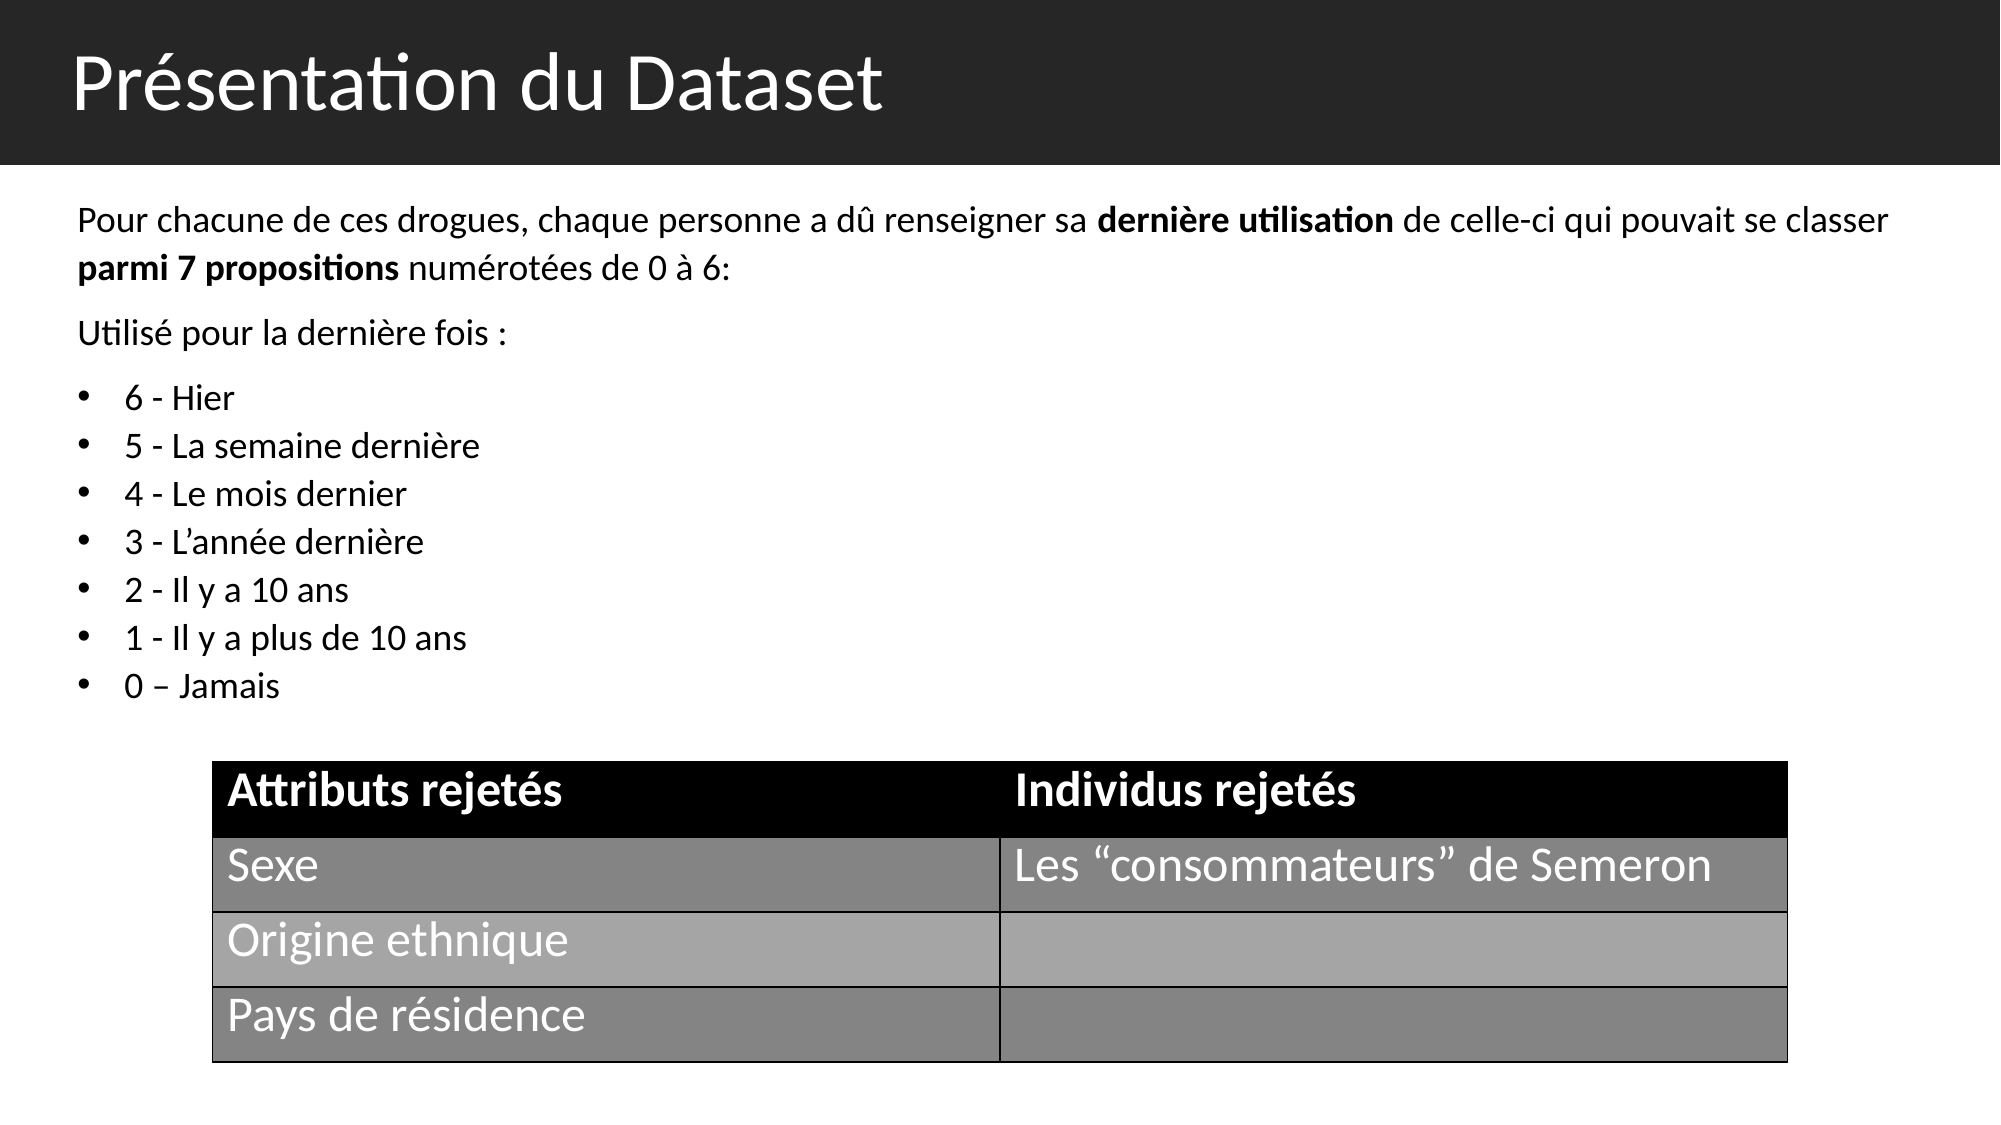

Présentation du Dataset
Pour chacune de ces drogues, chaque personne a dû renseigner sa dernière utilisation de celle-ci qui pouvait se classer parmi 7 propositions numérotées de 0 à 6:
Utilisé pour la dernière fois :
6 - Hier
5 - La semaine dernière
4 - Le mois dernier
3 - L’année dernière
2 - Il y a 10 ans
1 - Il y a plus de 10 ans
0 – Jamais

Visualisation des données
| Attributs rejetés | Individus rejetés |
| --- | --- |
| Sexe | Les “consommateurs” de Semeron |
| Origine ethnique |  |
| Pays de résidence |  |